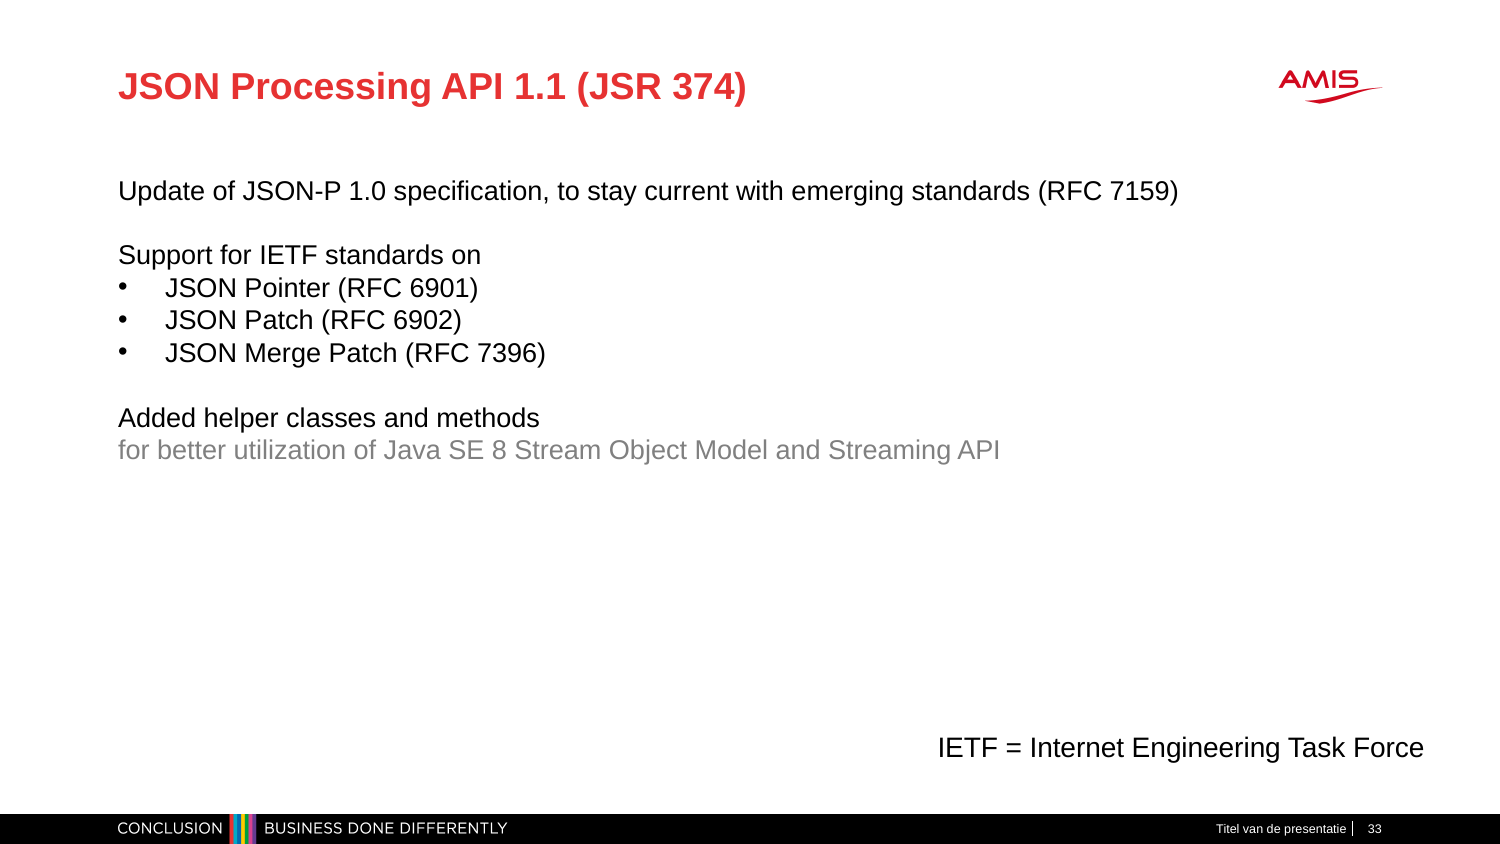

# JSON Processing API 1.1 (JSR 374)
Update of JSON-P 1.0 specification, to stay current with emerging standards (RFC 7159)

Support for IETF standards on
JSON Pointer (RFC 6901)
JSON Patch (RFC 6902)
JSON Merge Patch (RFC 7396)

Added helper classes and methods
for better utilization of Java SE 8 Stream Object Model and Streaming API

IETF = Internet Engineering Task Force
Titel van de presentatie
33